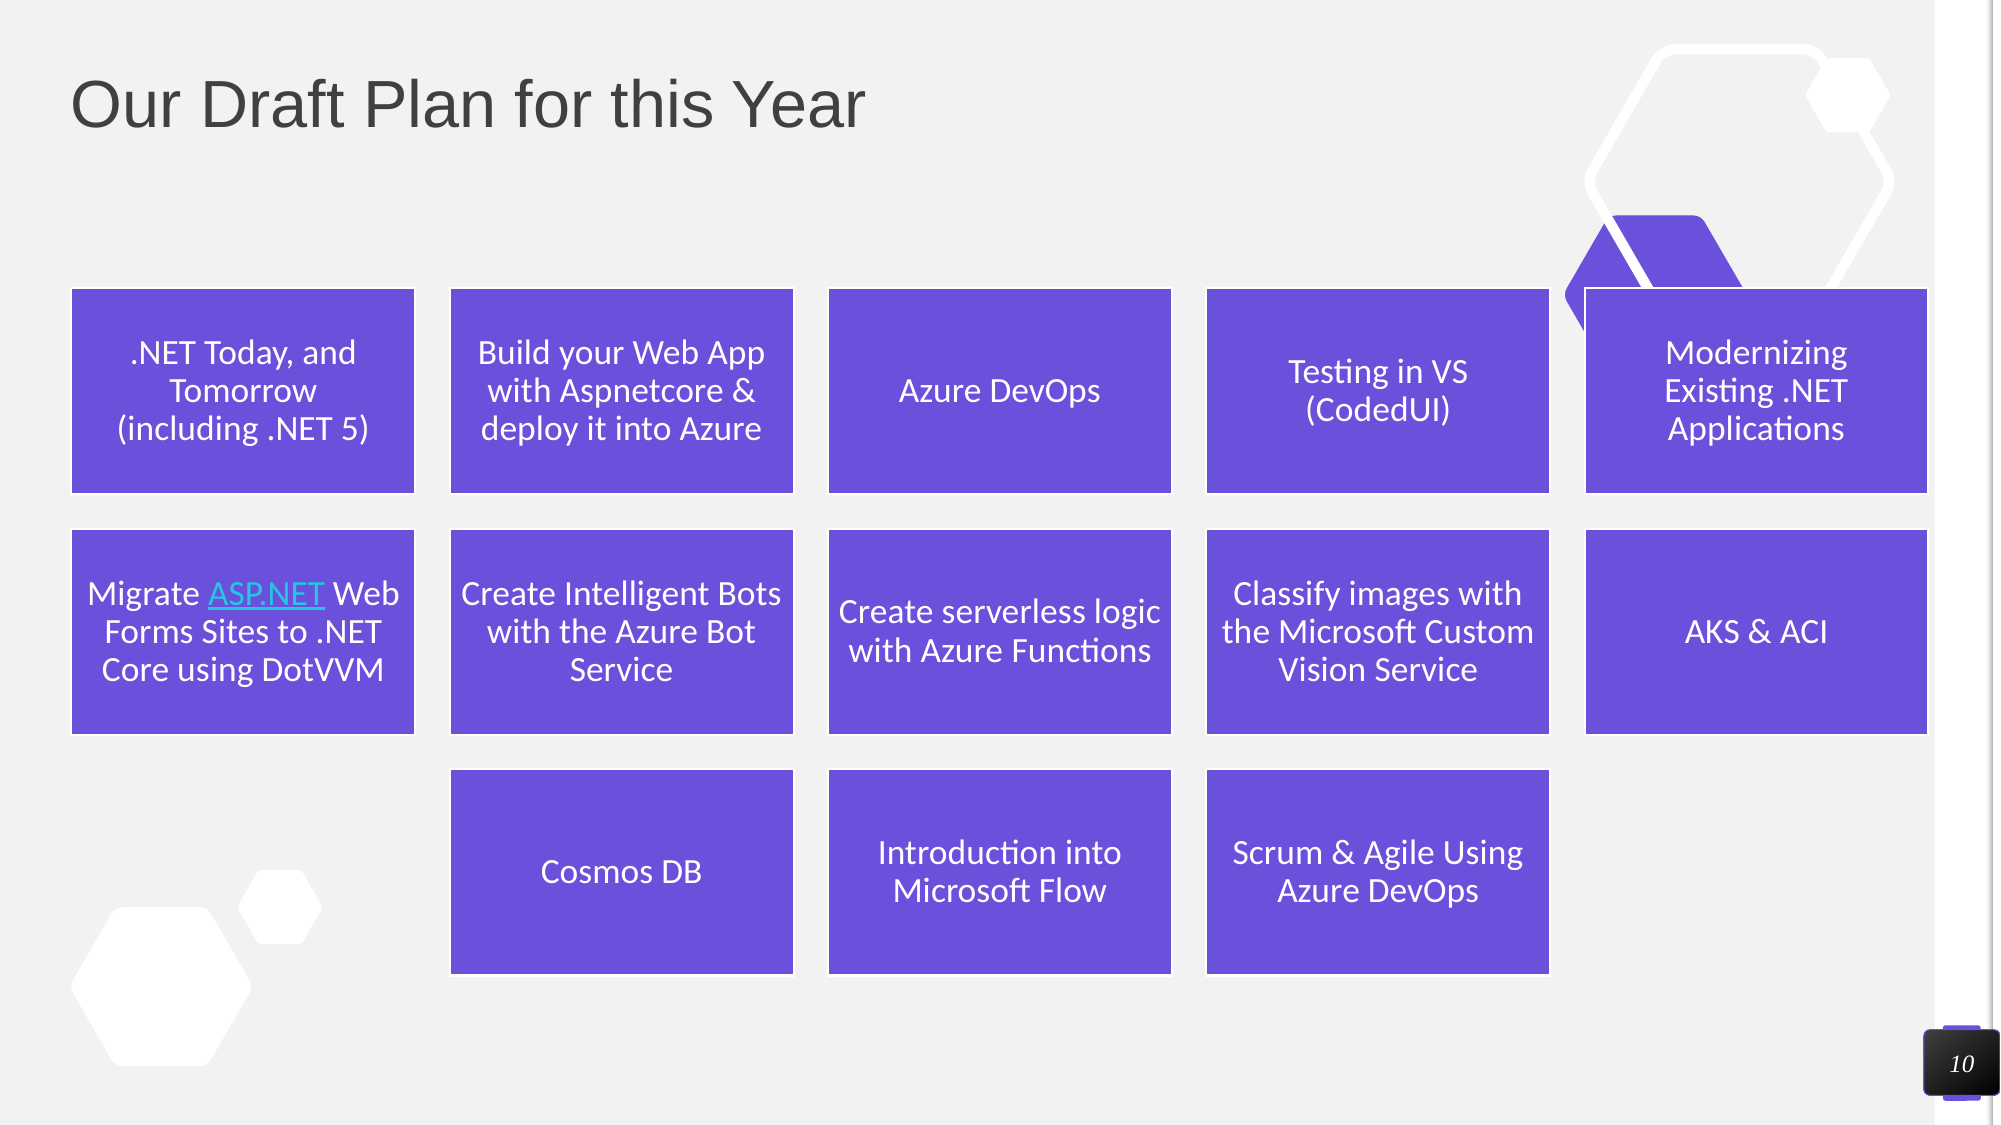

# Our Draft Plan for this Year
.NET Today, and Tomorrow (including .NET 5)
Build your Web App with Aspnetcore & deploy it into Azure
Azure DevOps
Testing in VS (CodedUI)
Modernizing Existing .NET Applications
Migrate ASP.NET Web Forms Sites to .NET Core using DotVVM
Create Intelligent Bots with the Azure Bot Service
Create serverless logic with Azure Functions
Classify images with the Microsoft Custom Vision Service
AKS & ACI
Cosmos DB
Introduction into Microsoft Flow
Scrum & Agile Using Azure DevOps
10